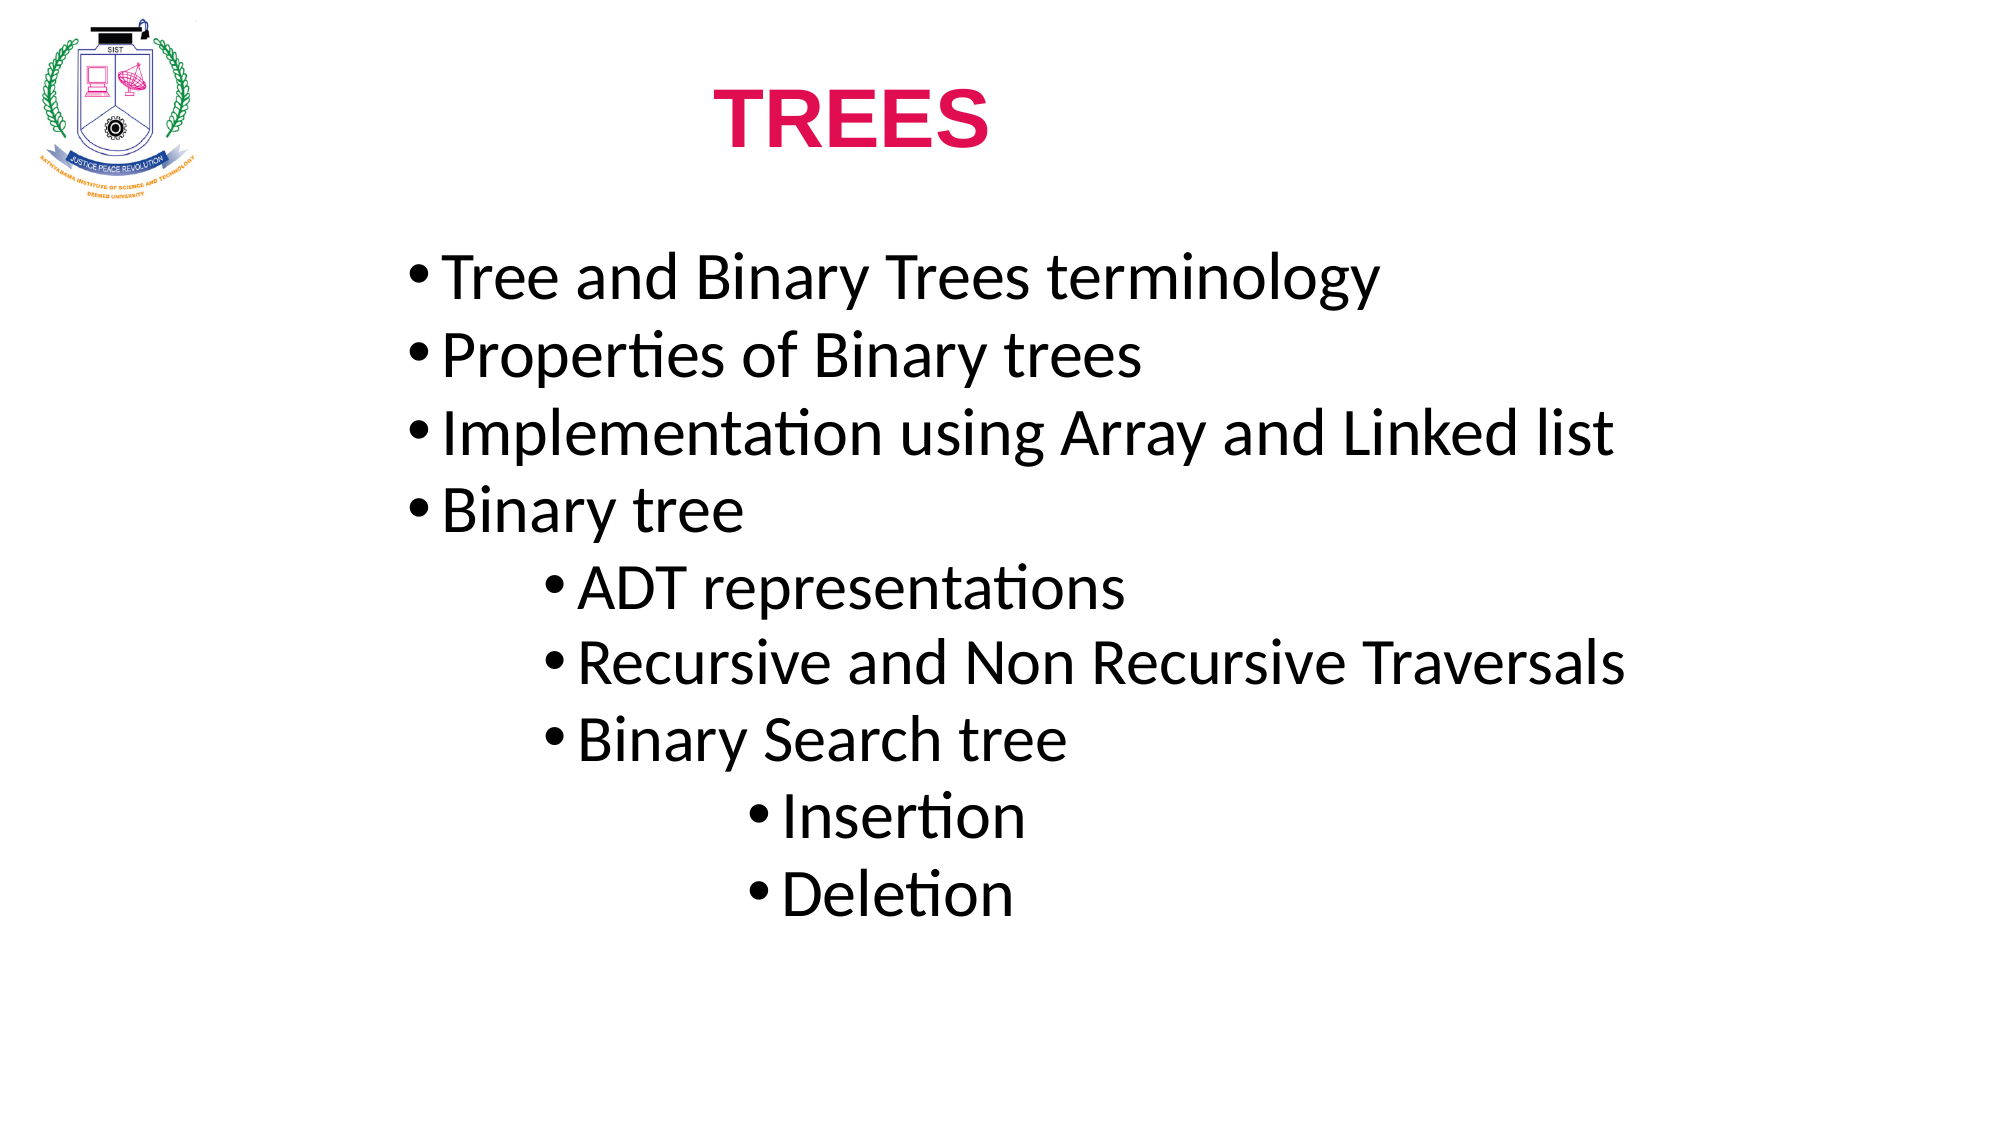

TREES
Trees
Tree and Binary Trees terminology
Properties of Binary trees
Implementation using Array and Linked list
Binary tree
ADT representations
Recursive and Non Recursive Traversals
Binary Search tree
Insertion
Deletion